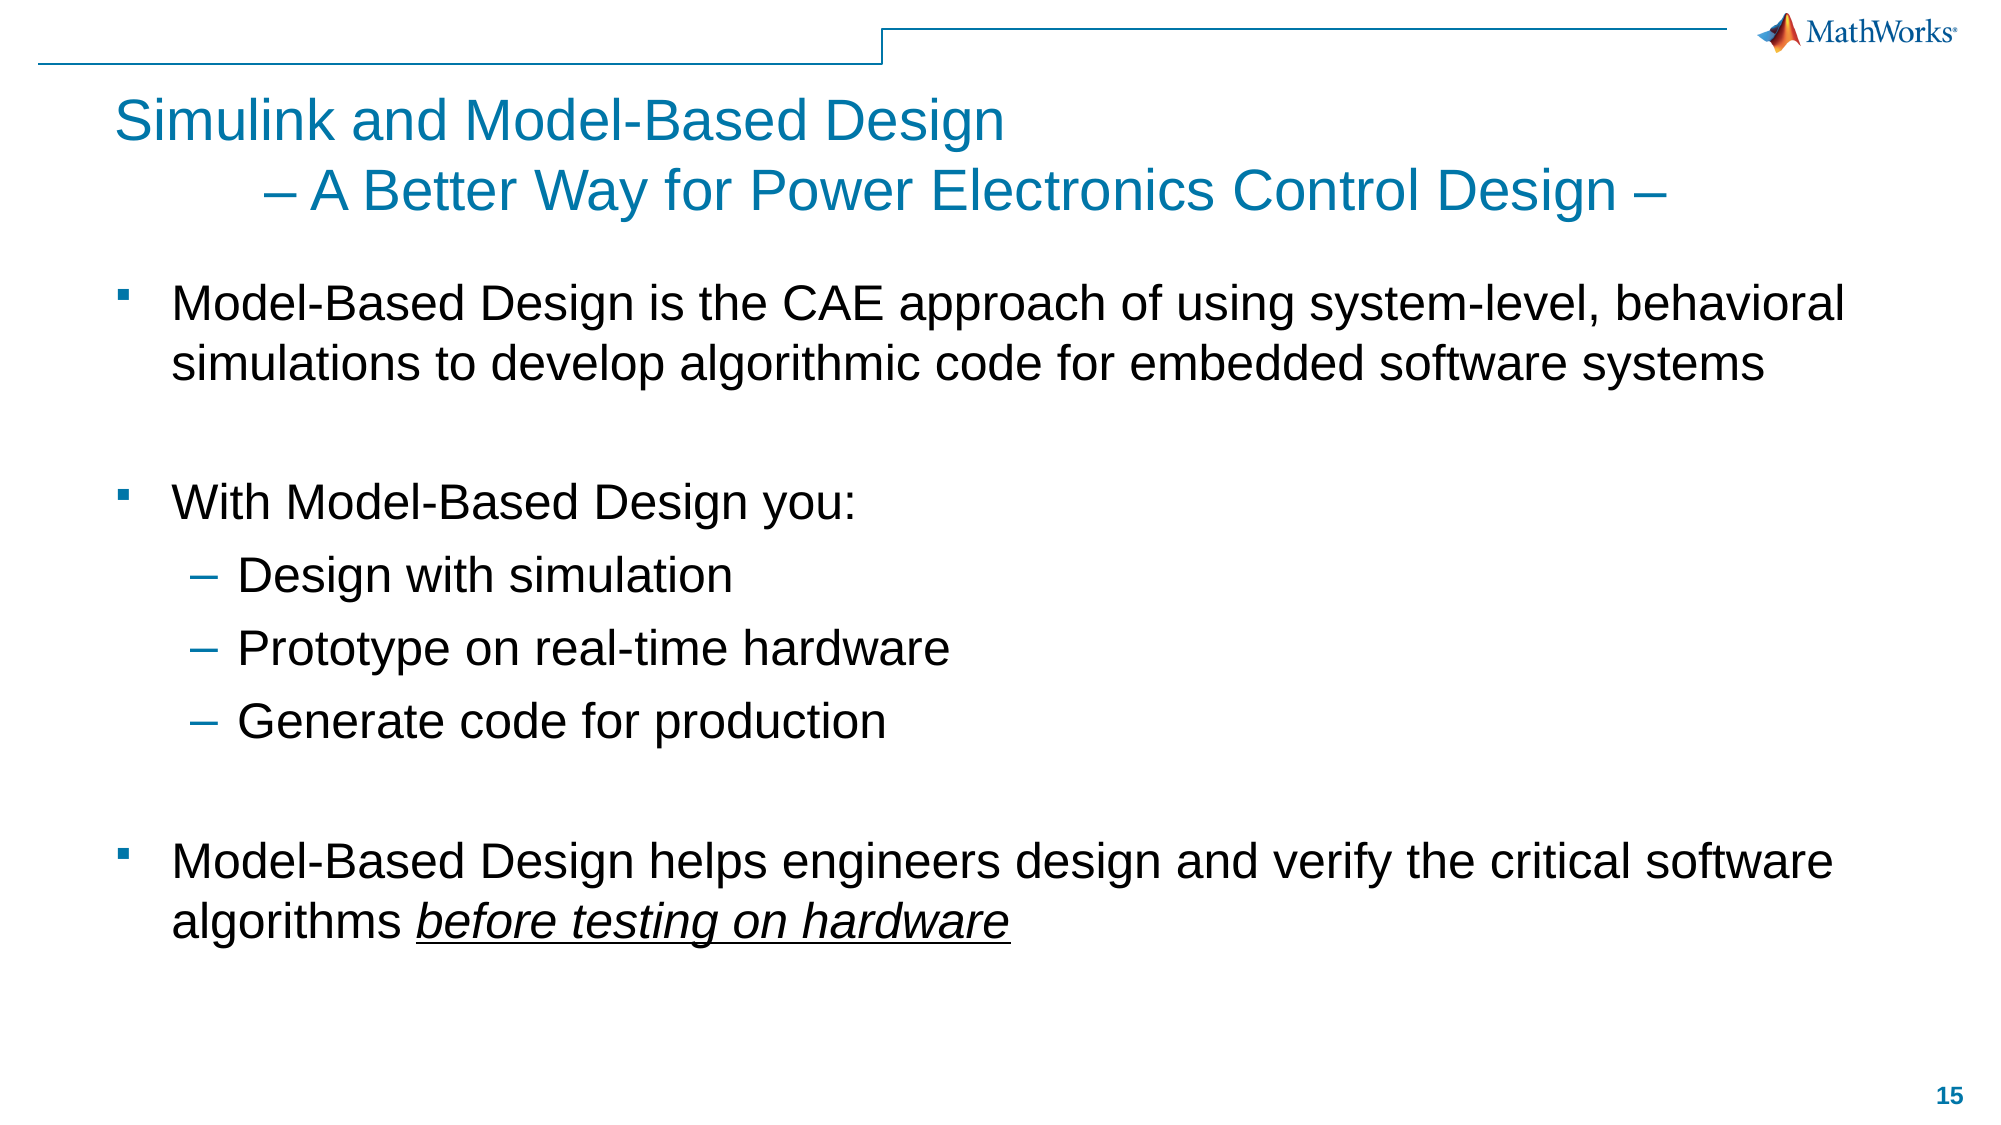

# Simulink and Model-Based Design – A Better Way for Power Electronics Control Design –
Model-Based Design is the CAE approach of using system-level, behavioral simulations to develop algorithmic code for embedded software systems

With Model-Based Design you:
Design with simulation
Prototype on real-time hardware
Generate code for production

Model-Based Design helps engineers design and verify the critical software algorithms before testing on hardware